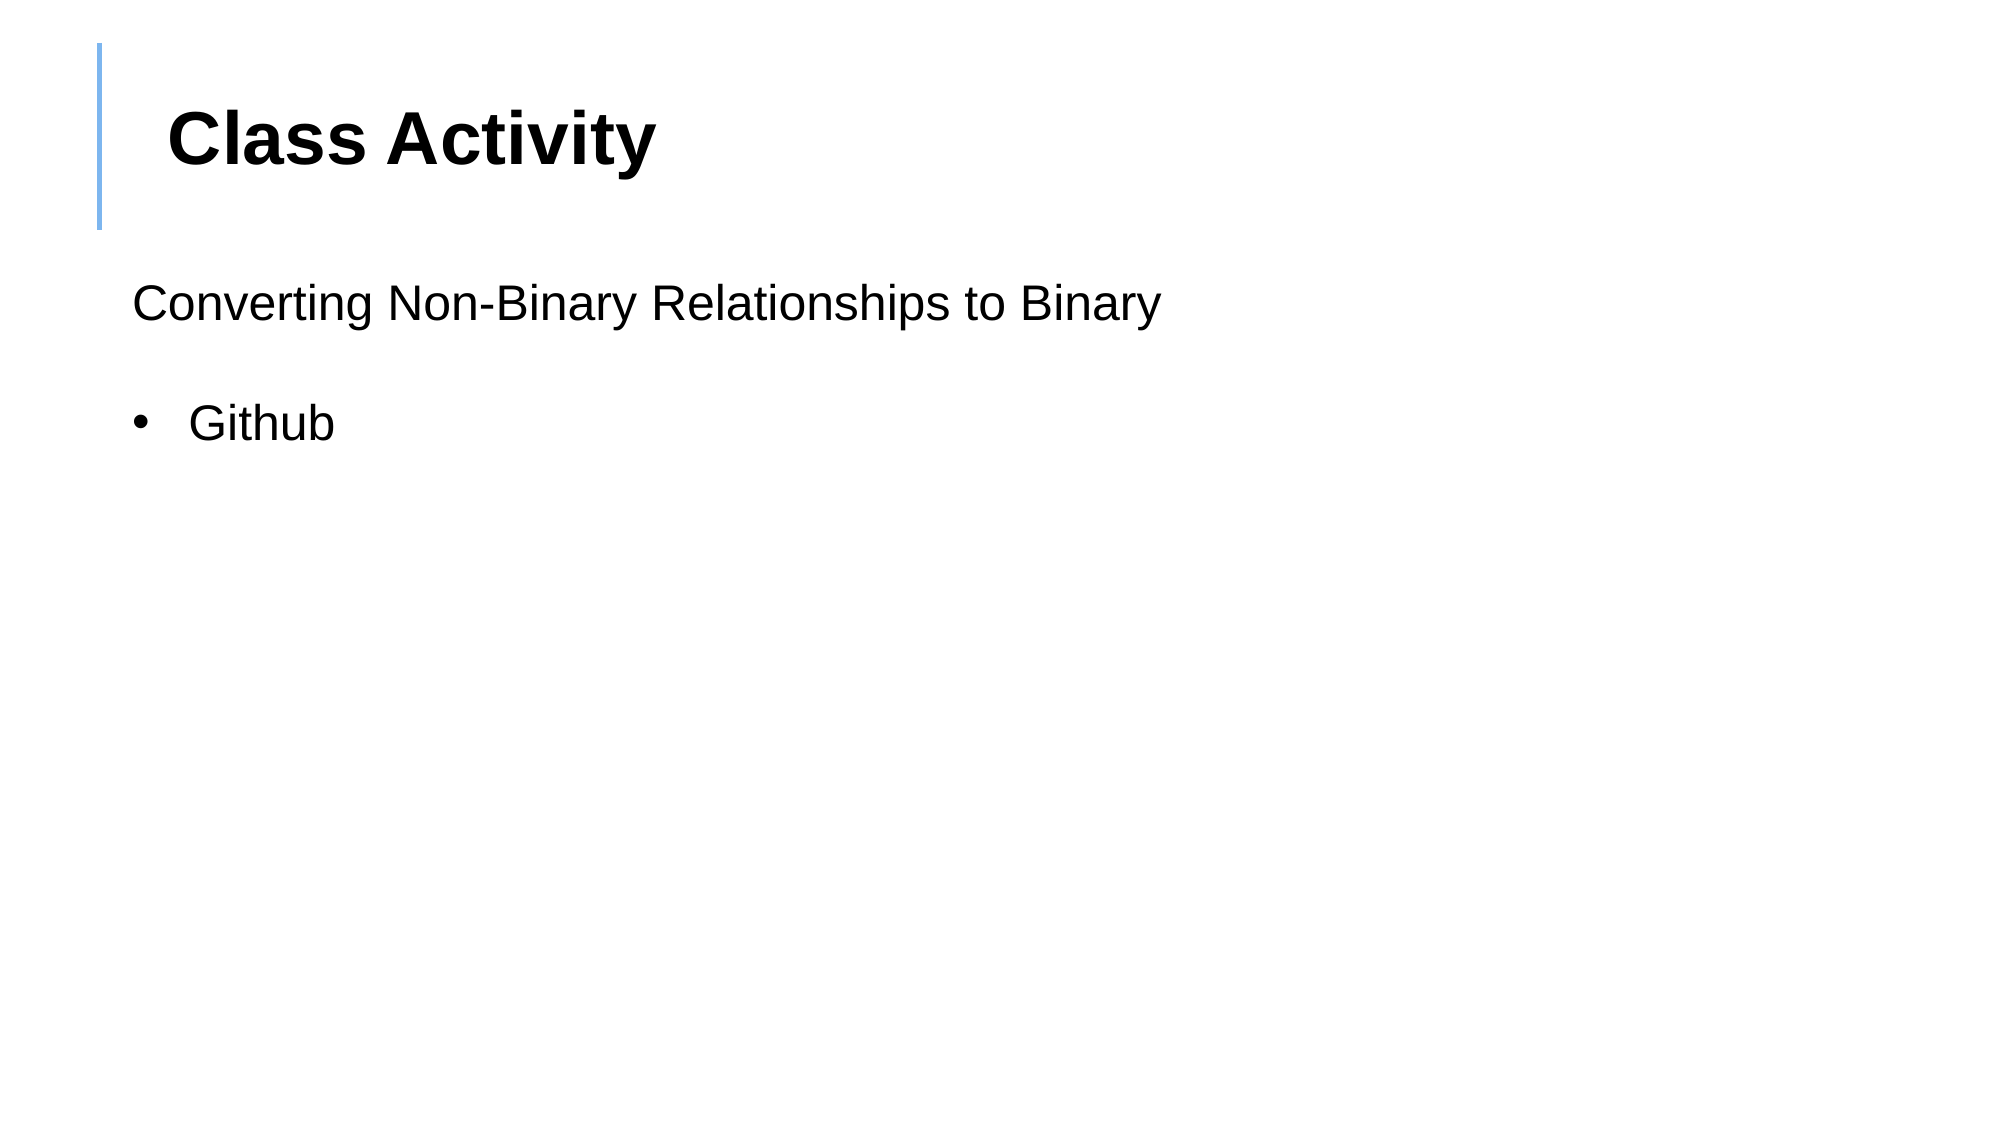

Class Activity
Converting Non-Binary Relationships to Binary

Github